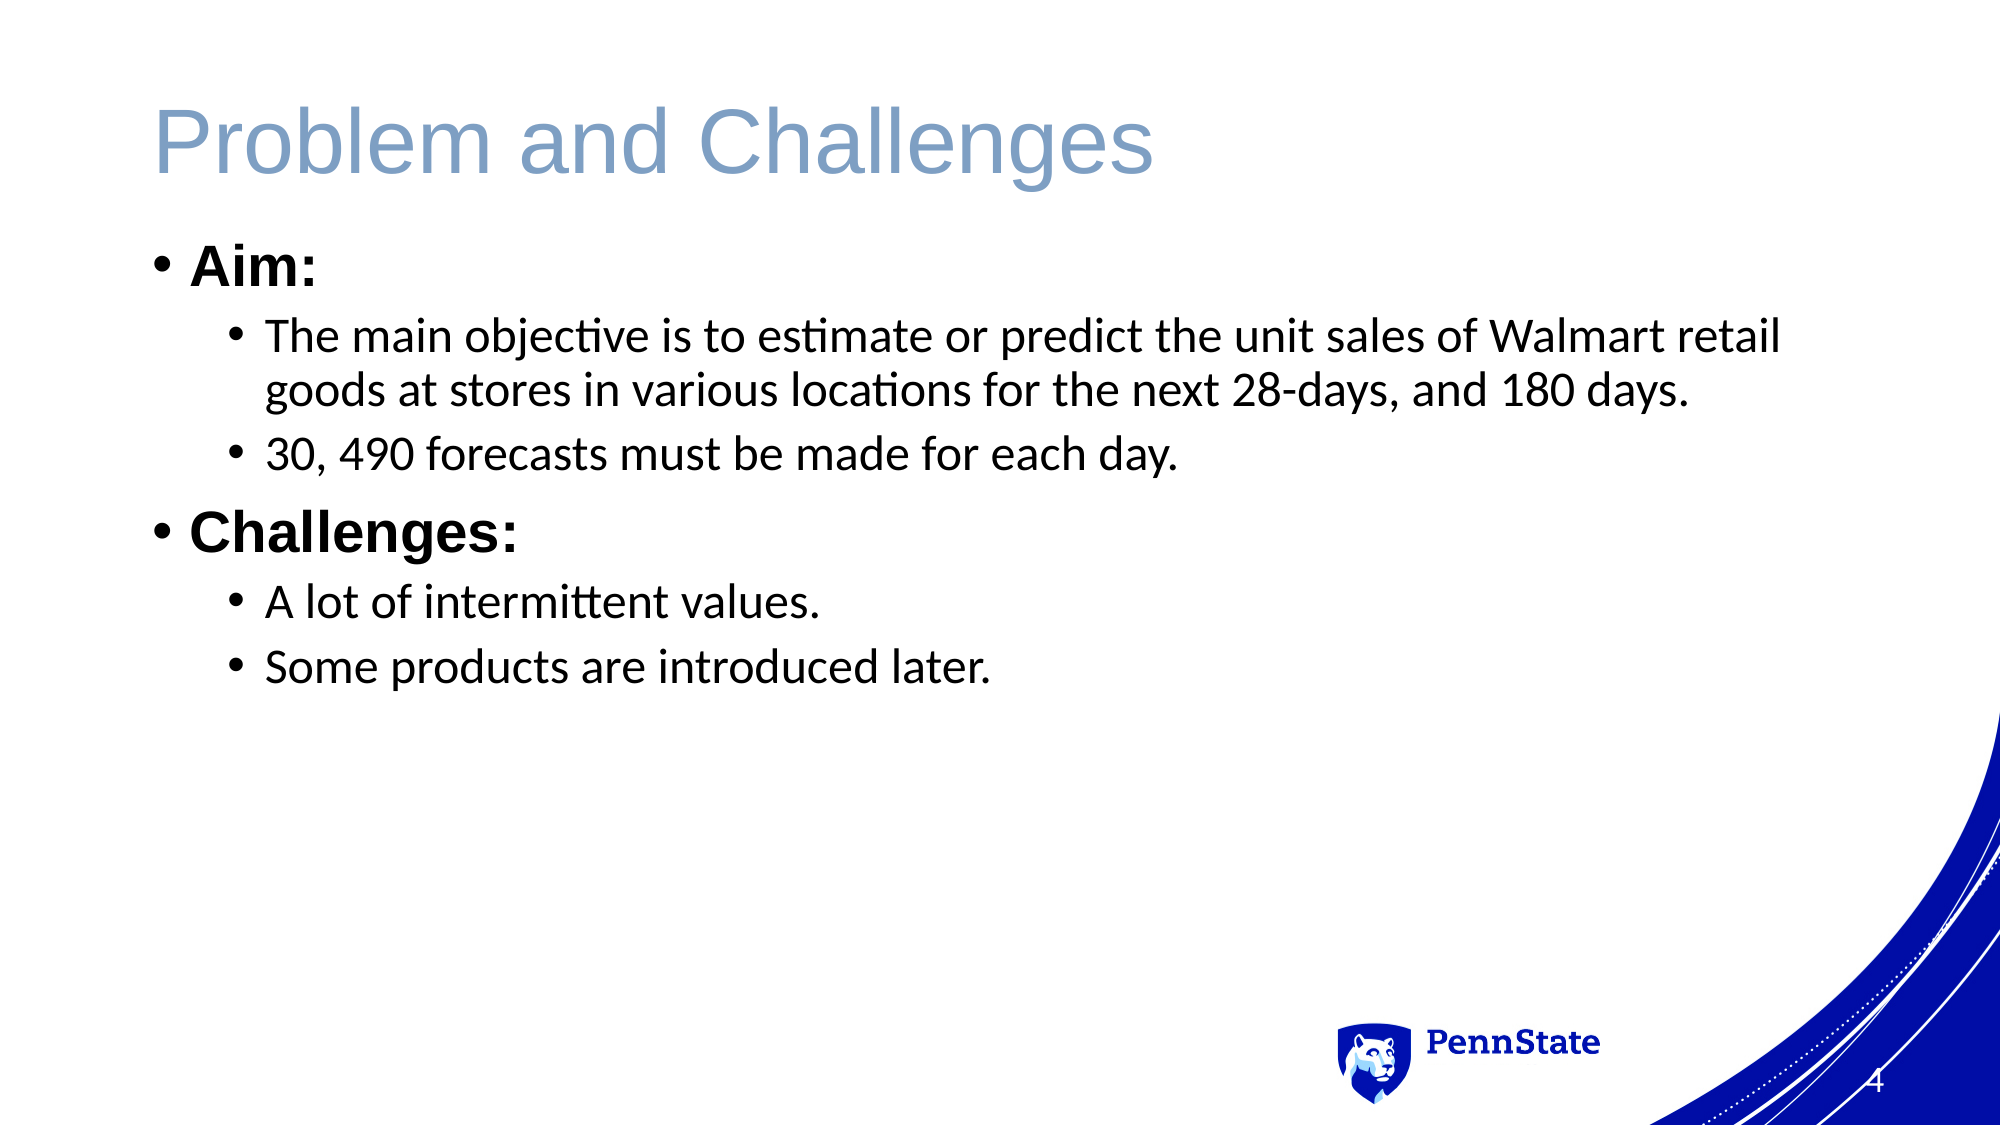

# Problem and Challenges
Aim:
The main objective is to estimate or predict the unit sales of Walmart retail goods at stores in various locations for the next 28-days, and 180 days.
30, 490 forecasts must be made for each day.
Challenges:
A lot of intermittent values.
Some products are introduced later.